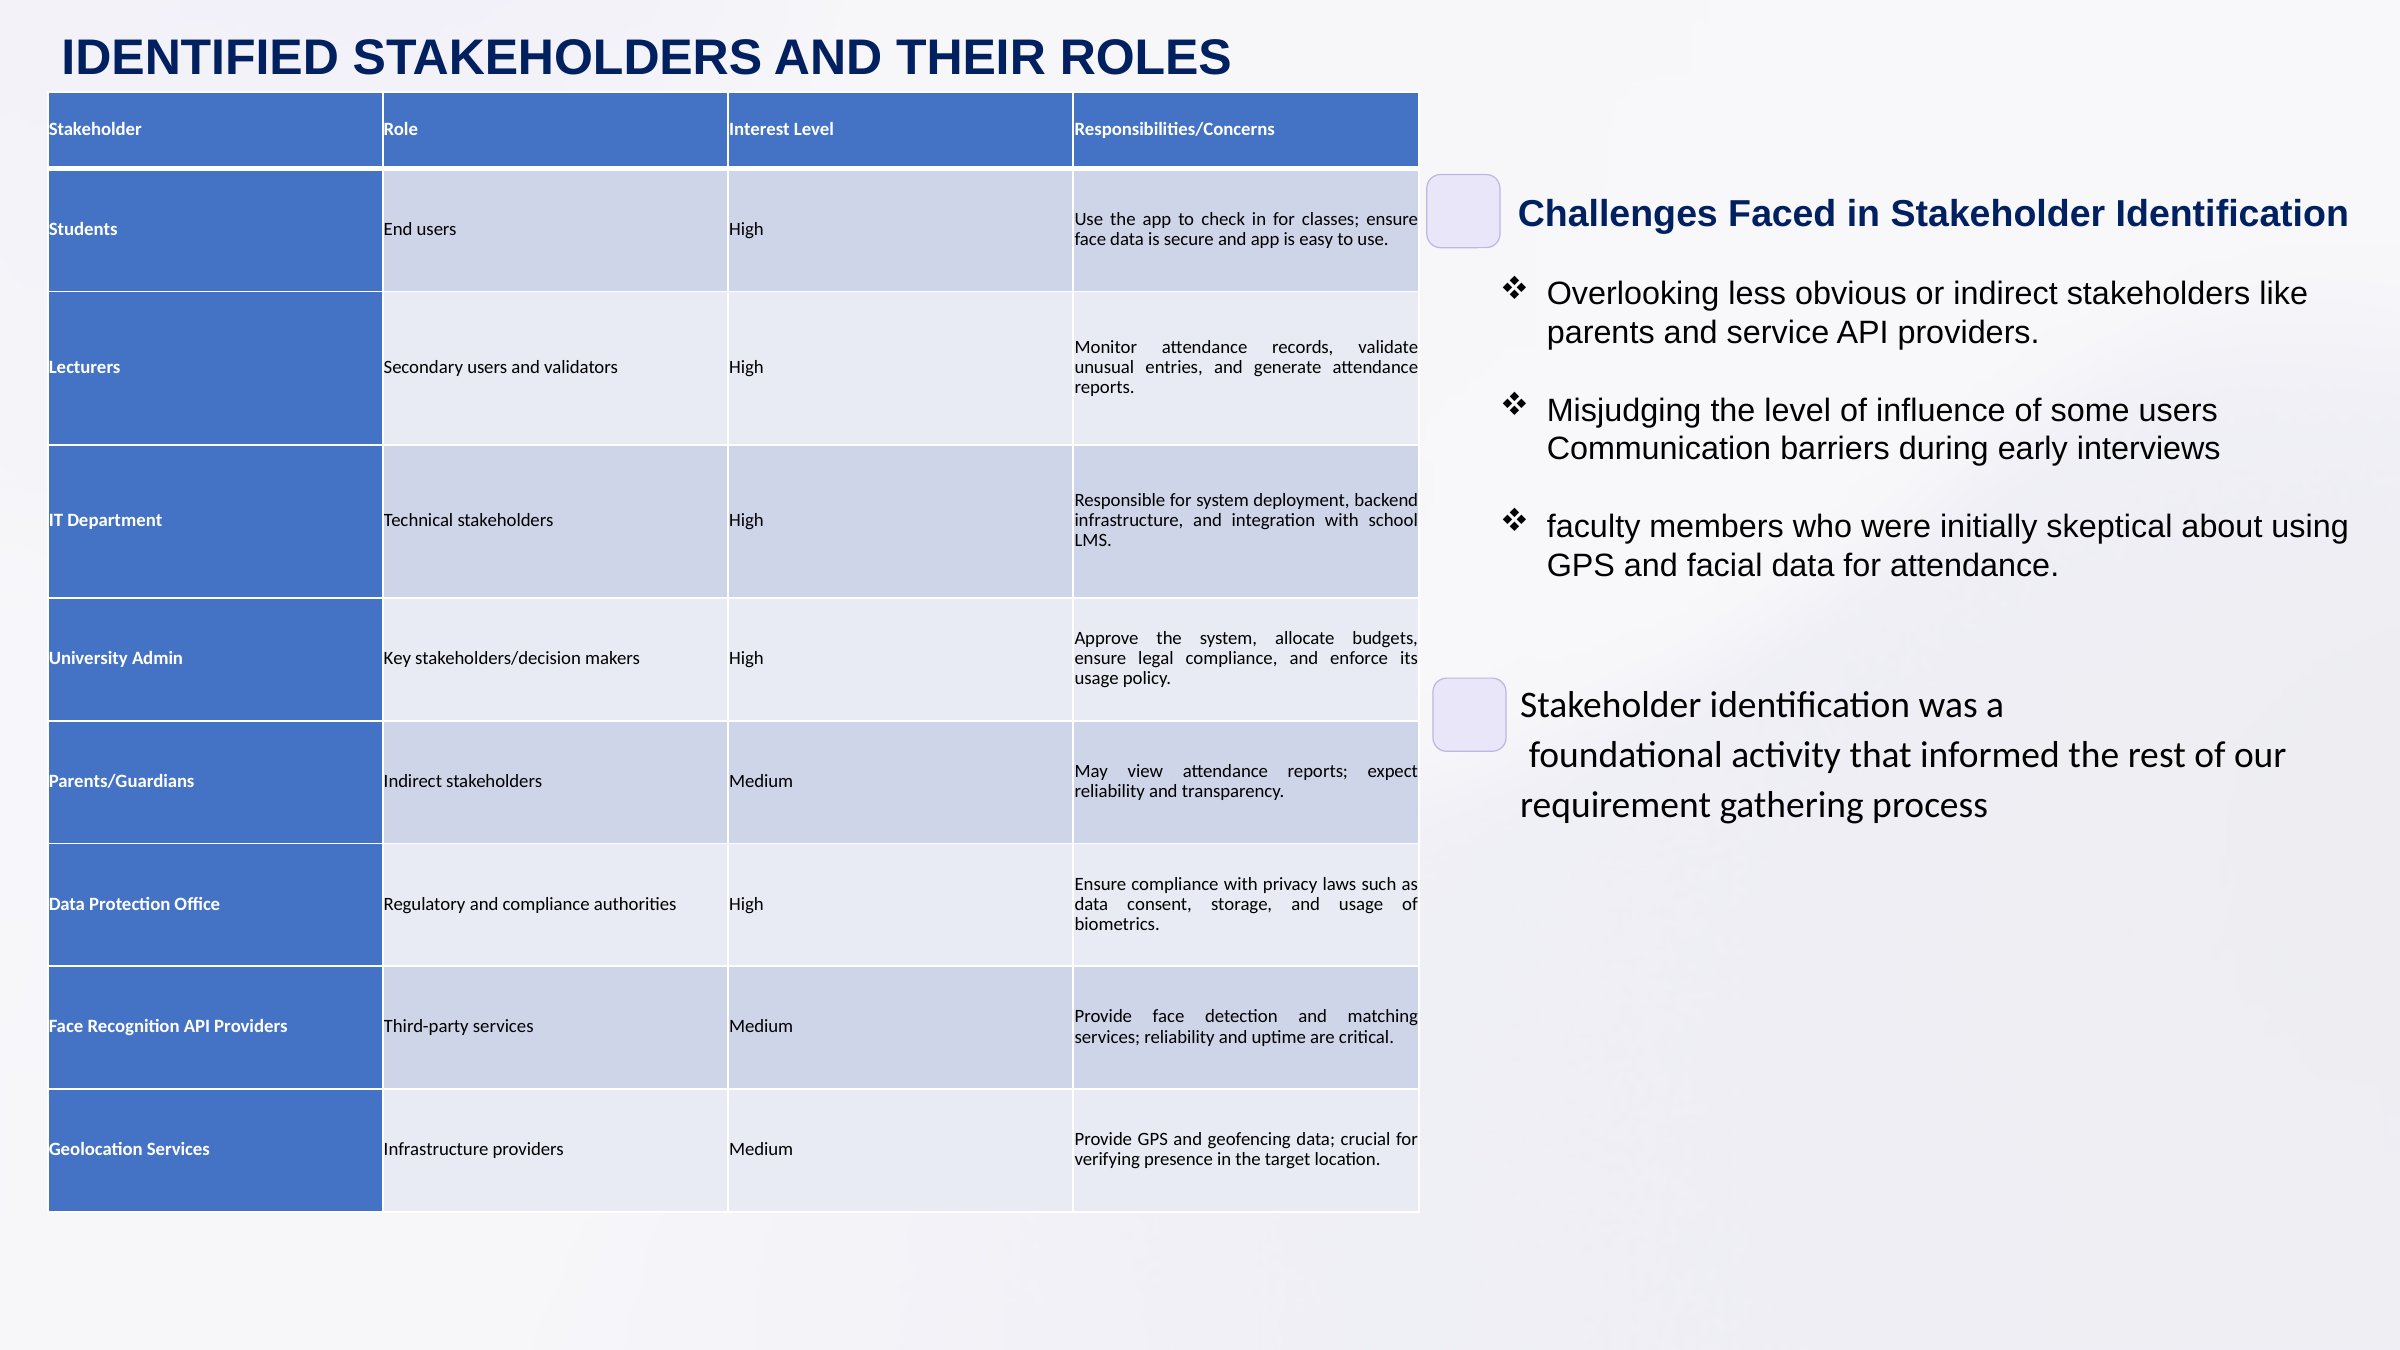

Identified Stakeholders and Their Roles
| Stakeholder | Role | Interest Level | Responsibilities/Concerns |
| --- | --- | --- | --- |
| Students | End users | High | Use the app to check in for classes; ensure face data is secure and app is easy to use. |
| Lecturers | Secondary users and validators | High | Monitor attendance records, validate unusual entries, and generate attendance reports. |
| IT Department | Technical stakeholders | High | Responsible for system deployment, backend infrastructure, and integration with school LMS. |
| University Admin | Key stakeholders/decision makers | High | Approve the system, allocate budgets, ensure legal compliance, and enforce its usage policy. |
| Parents/Guardians | Indirect stakeholders | Medium | May view attendance reports; expect reliability and transparency. |
| Data Protection Office | Regulatory and compliance authorities | High | Ensure compliance with privacy laws such as data consent, storage, and usage of biometrics. |
| Face Recognition API Providers | Third-party services | Medium | Provide face detection and matching services; reliability and uptime are critical. |
| Geolocation Services | Infrastructure providers | Medium | Provide GPS and geofencing data; crucial for verifying presence in the target location. |

  Challenges Faced in Stakeholder Identification

Overlooking less obvious or indirect stakeholders like parents and service API providers.

Misjudging the level of influence of some users Communication barriers during early interviews

faculty members who were initially skeptical about using GPS and facial data for attendance.
Stakeholder identification was a
 foundational activity that informed the rest of our
requirement gathering process